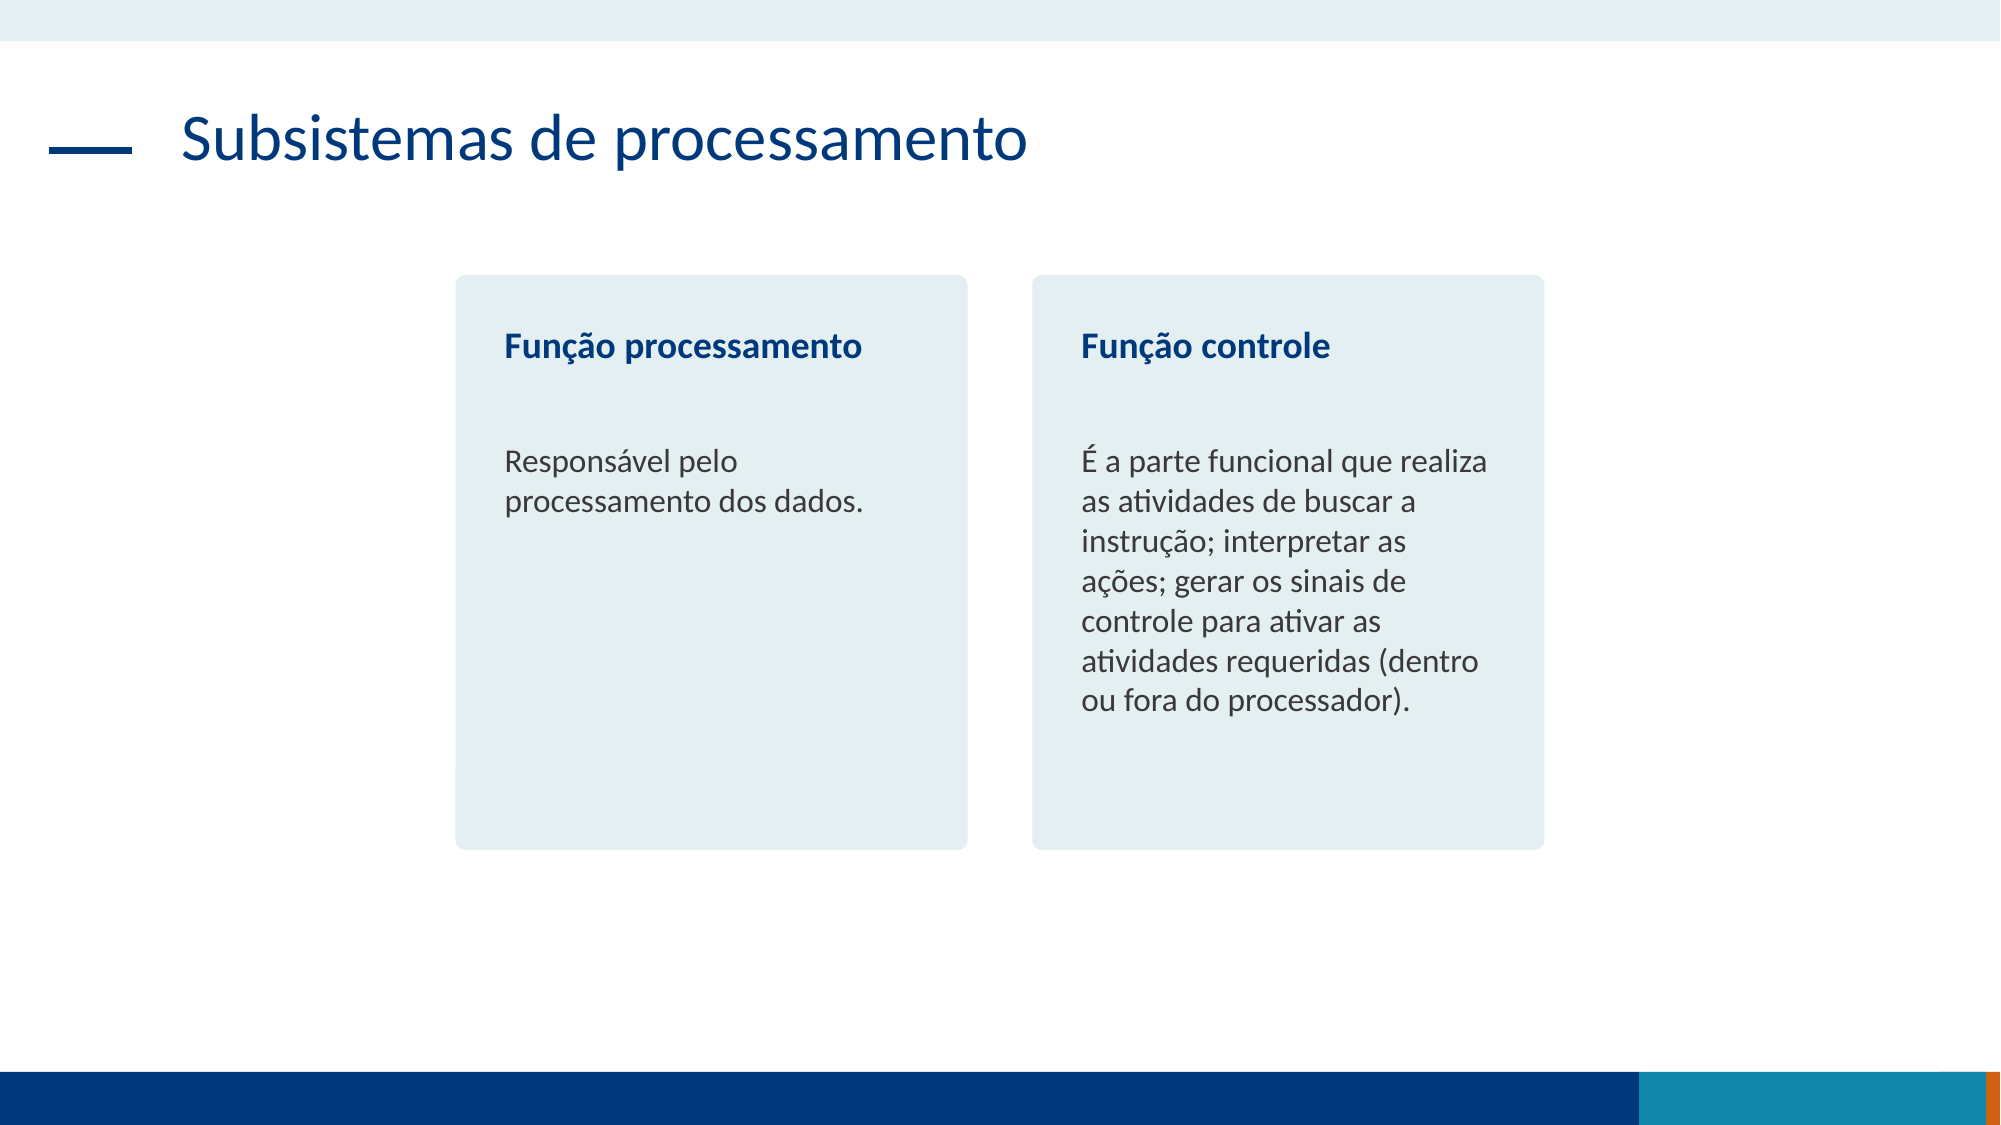

Subsistemas de processamento

Função processamento
Responsável pelo processamento dos dados.

Função controle
É a parte funcional que realiza as atividades de buscar a instrução; interpretar as ações; gerar os sinais de controle para ativar as atividades requeridas (dentro ou fora do processador).